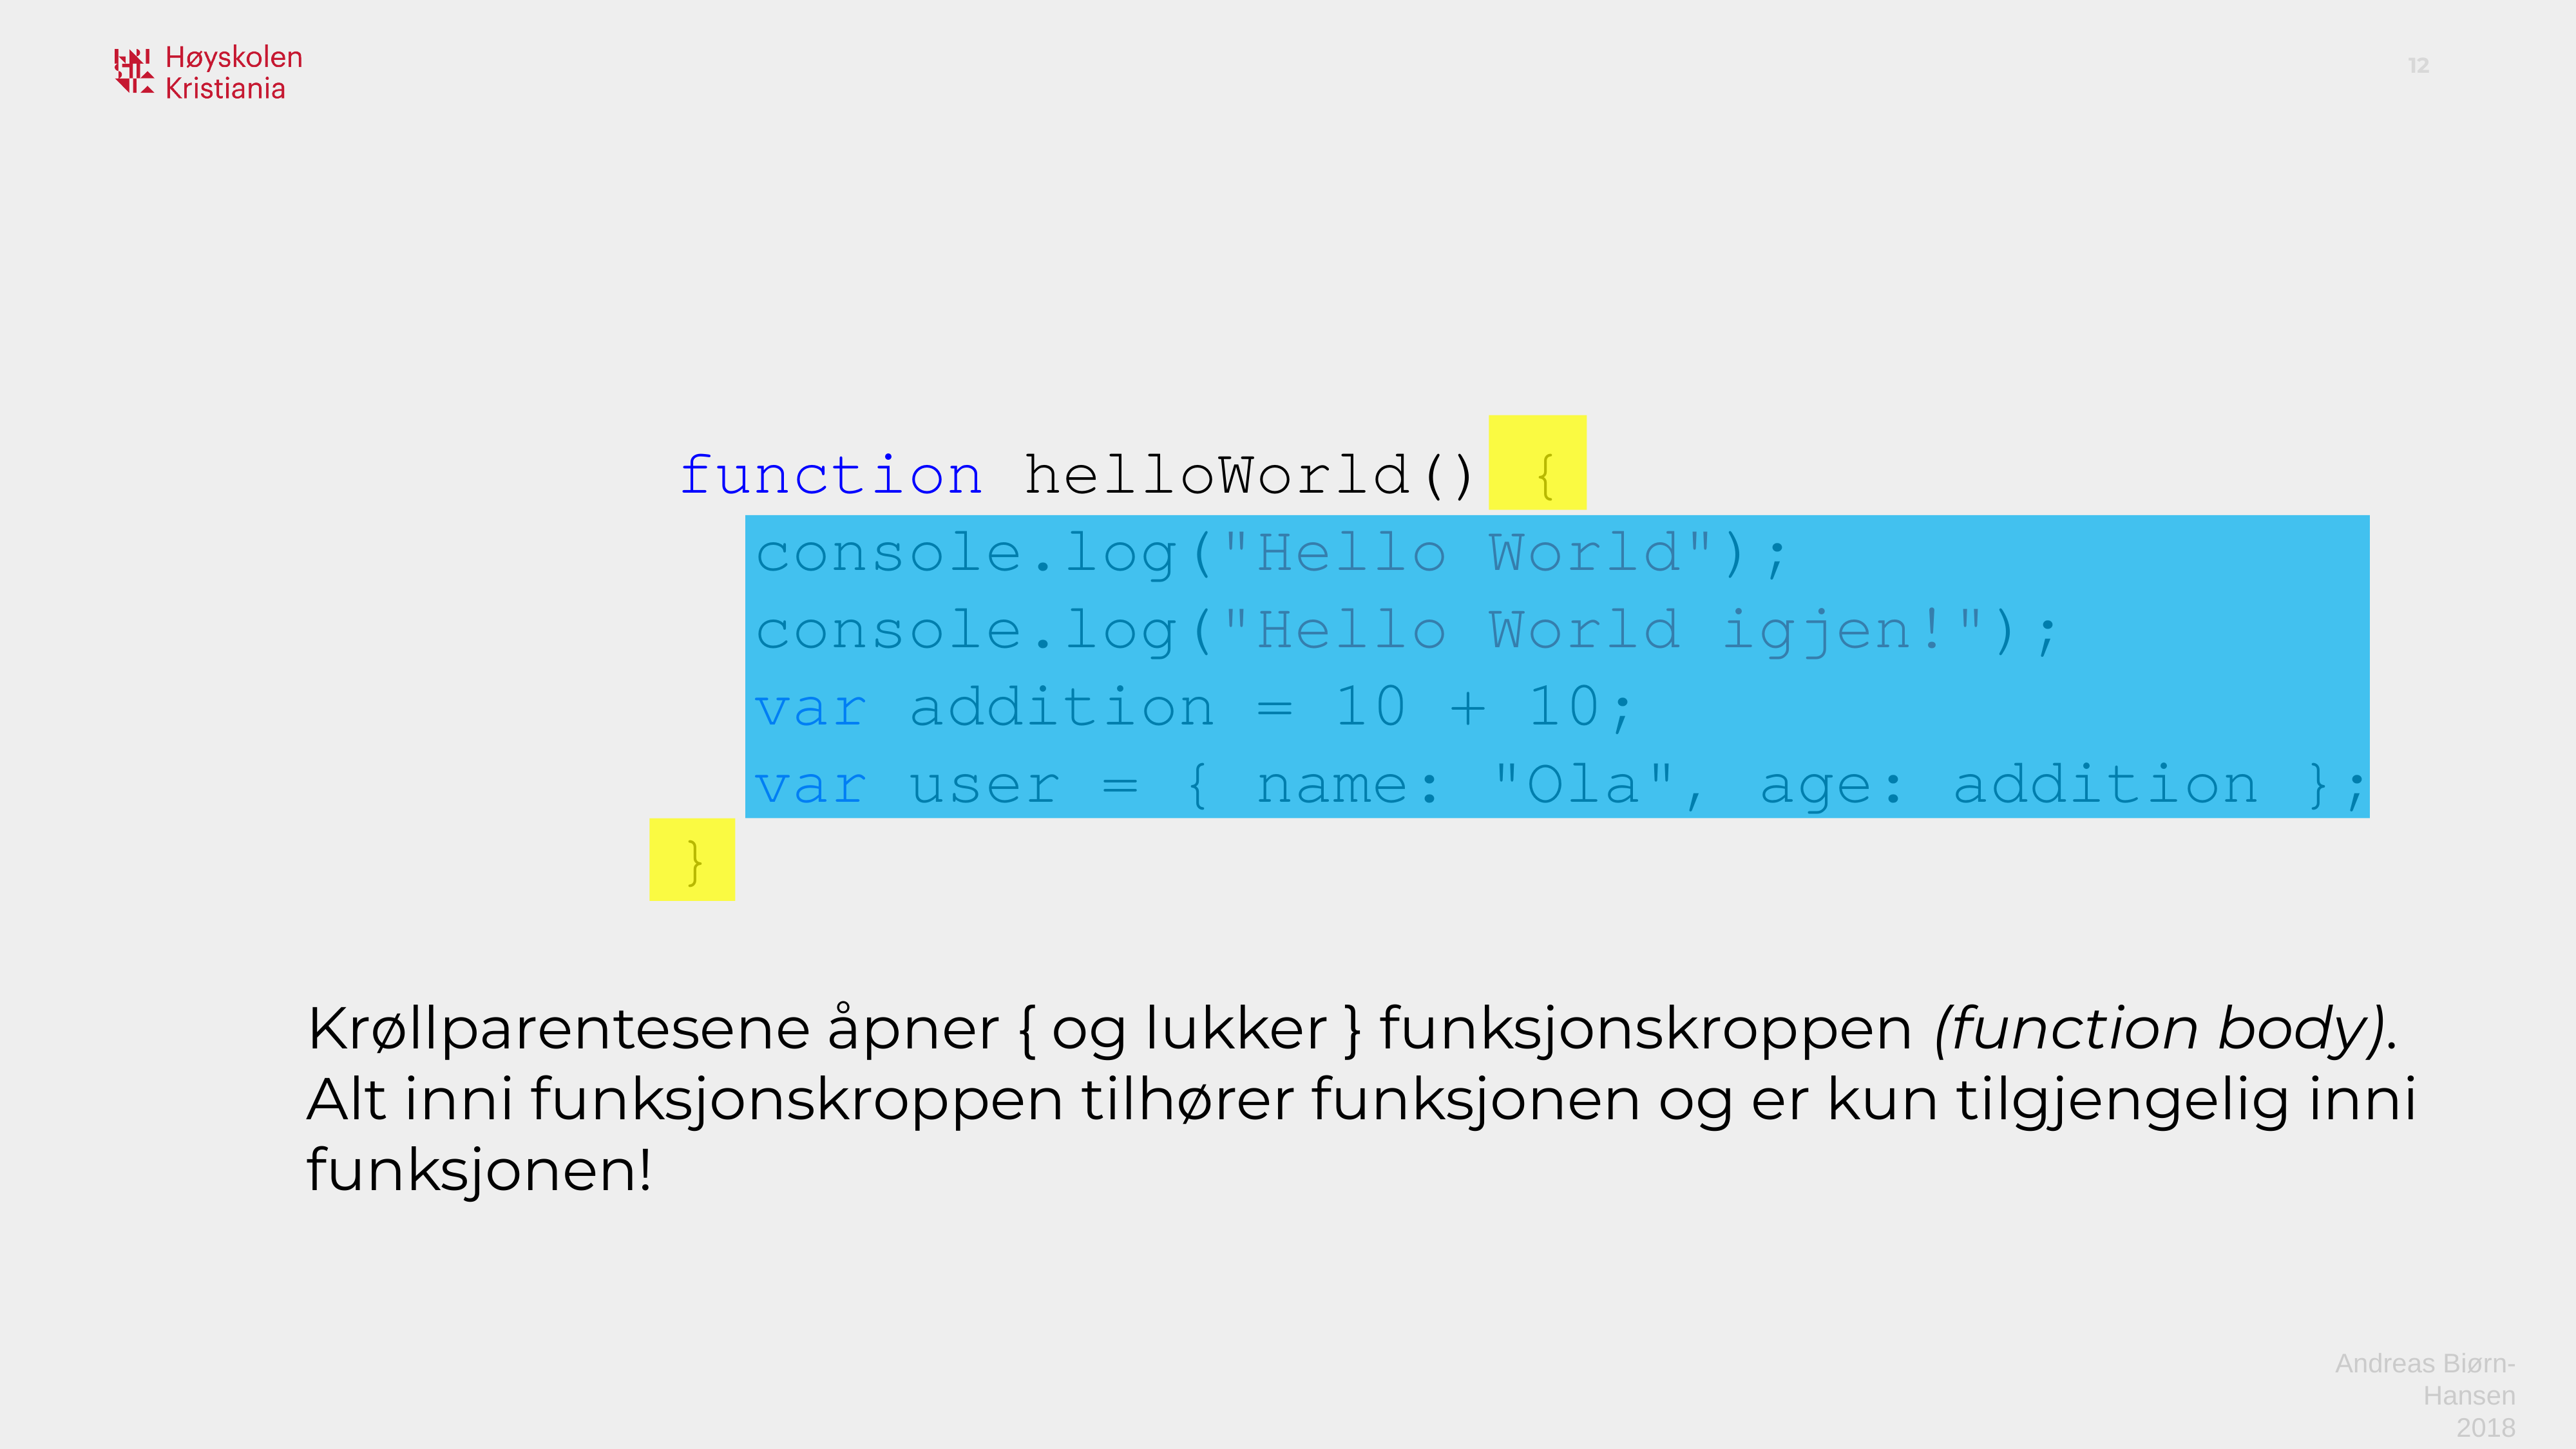

function helloWorld() {
  console.log("Hello World");
  console.log("Hello World igjen!");
  var addition = 10 + 10;
  var user = { name: "Ola", age: addition };
}

Krøllparentesene åpner { og lukker } funksjonskroppen (function body).
Alt inni funksjonskroppen tilhører funksjonen og er kun tilgjengelig inni funksjonen!